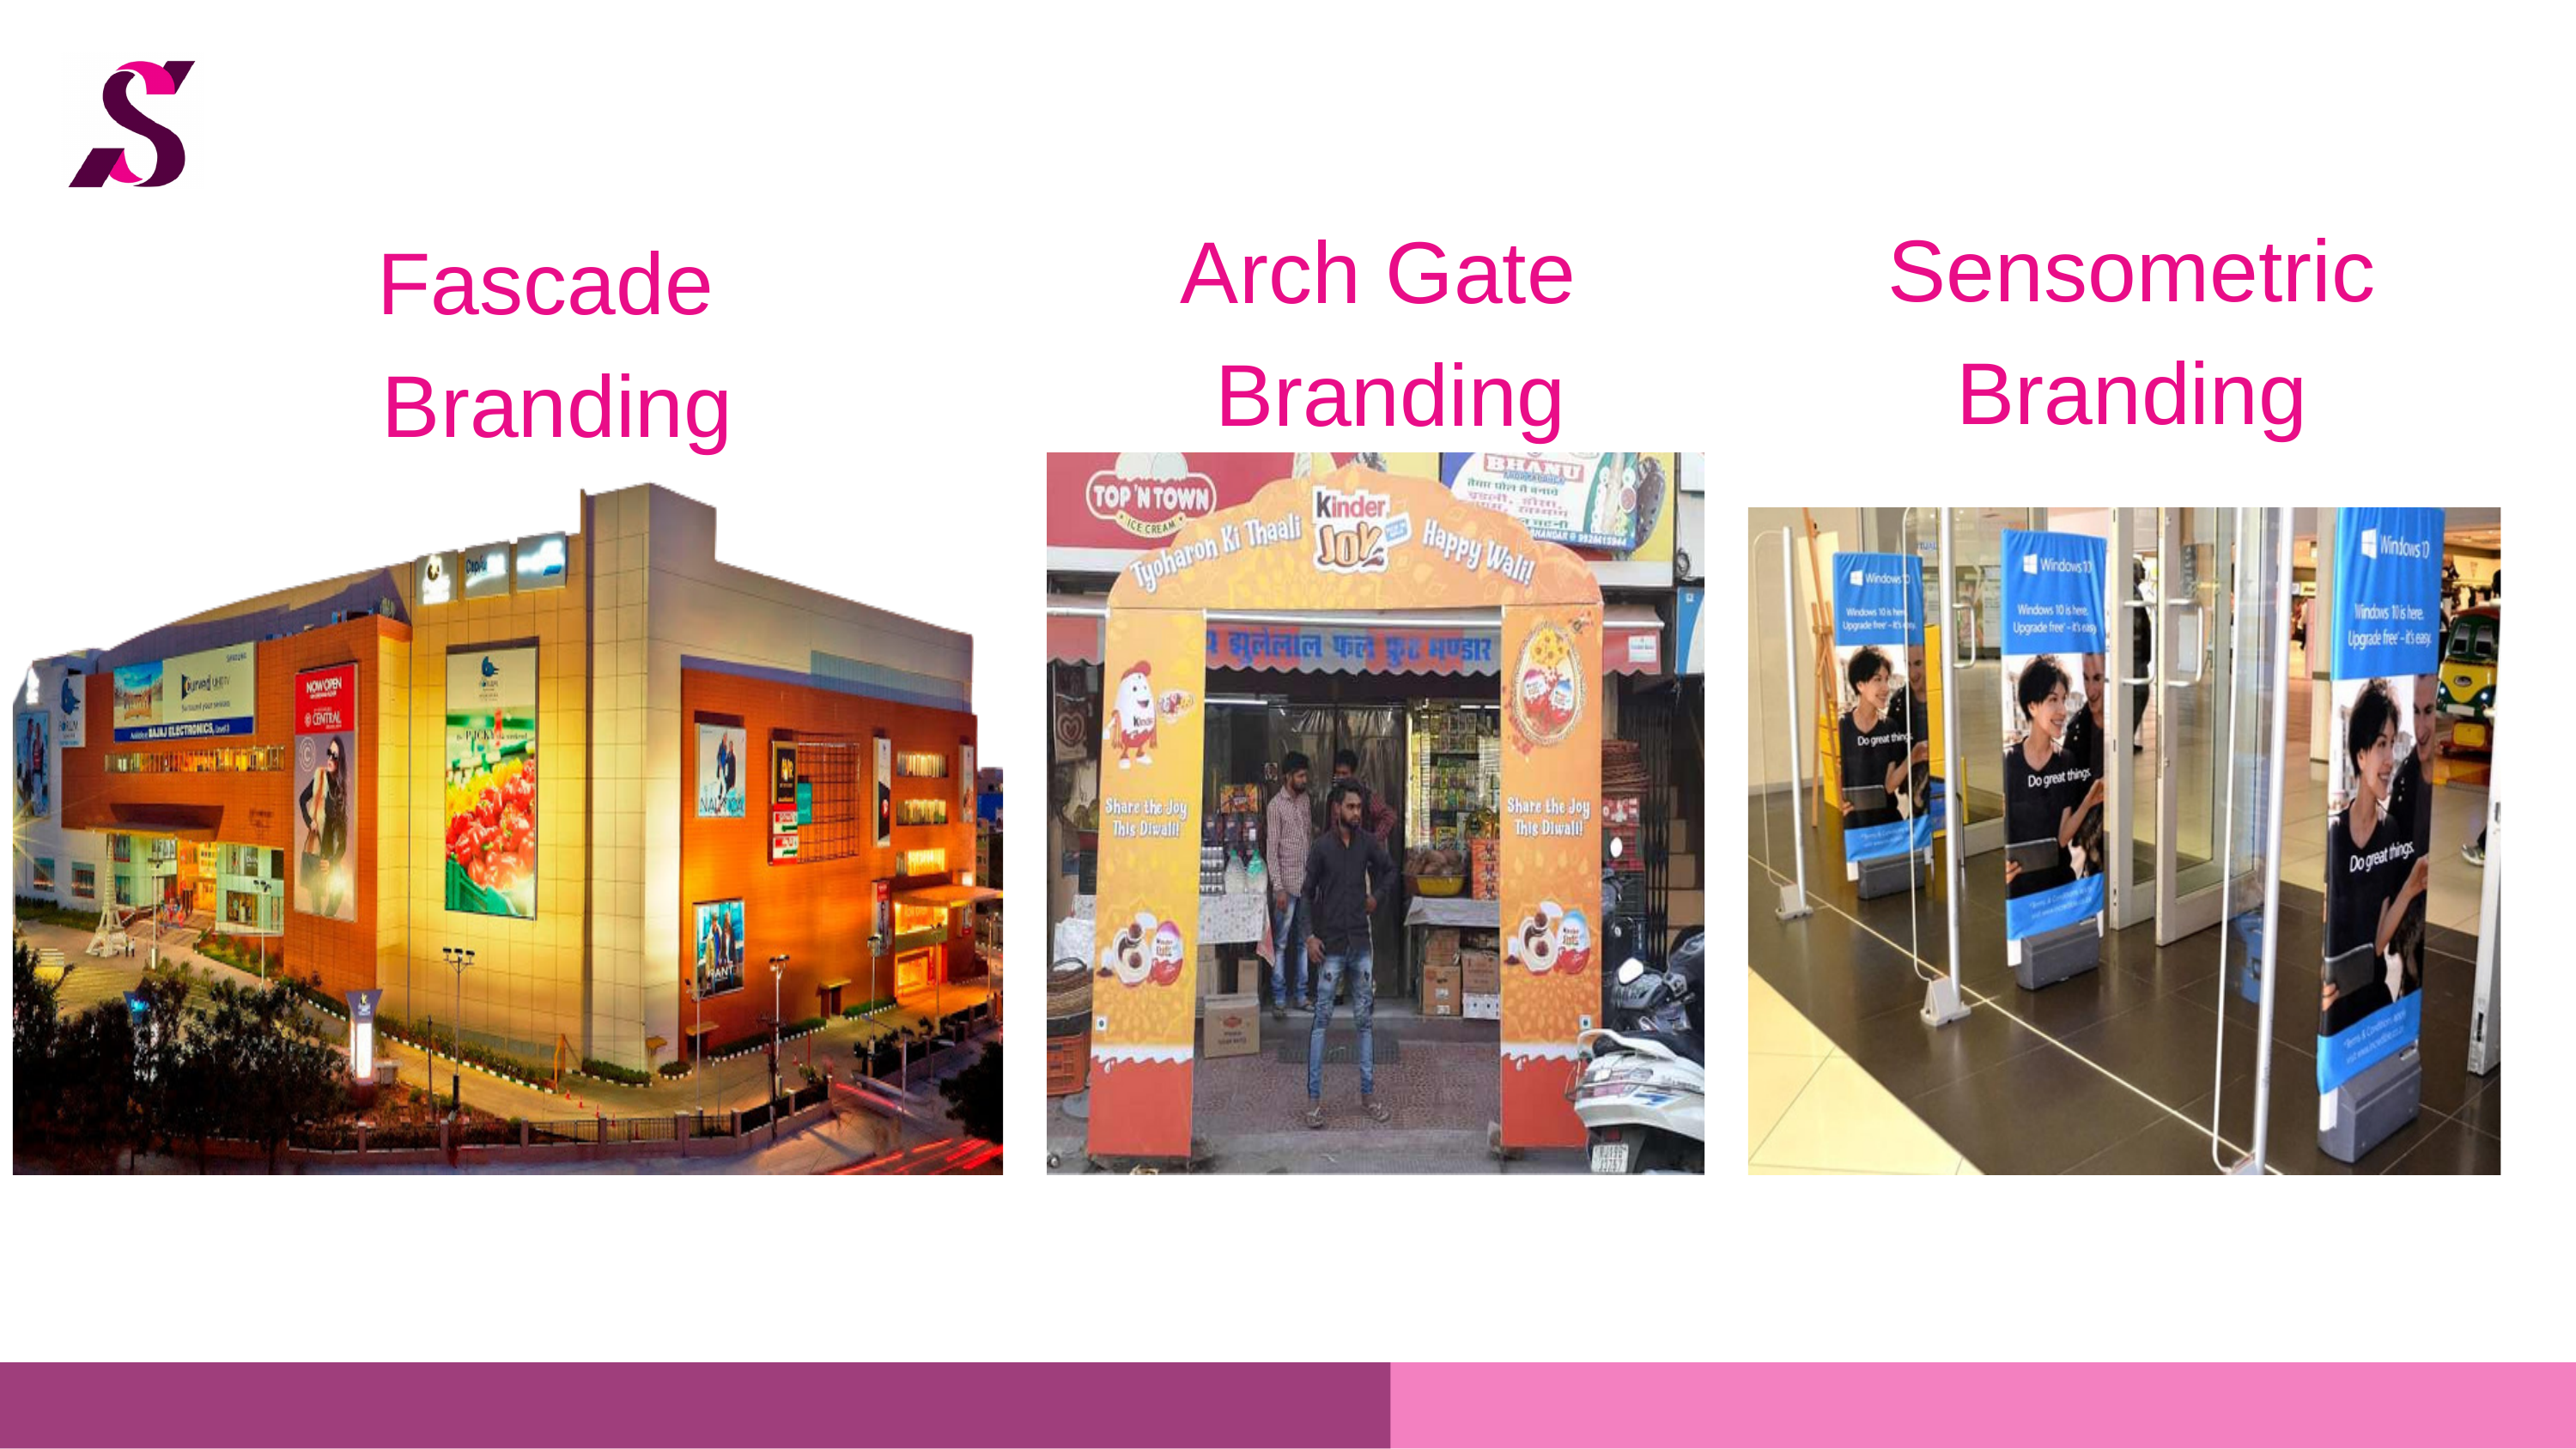

Sensometric
Branding
Arch Gate
Branding
Fascade
Branding